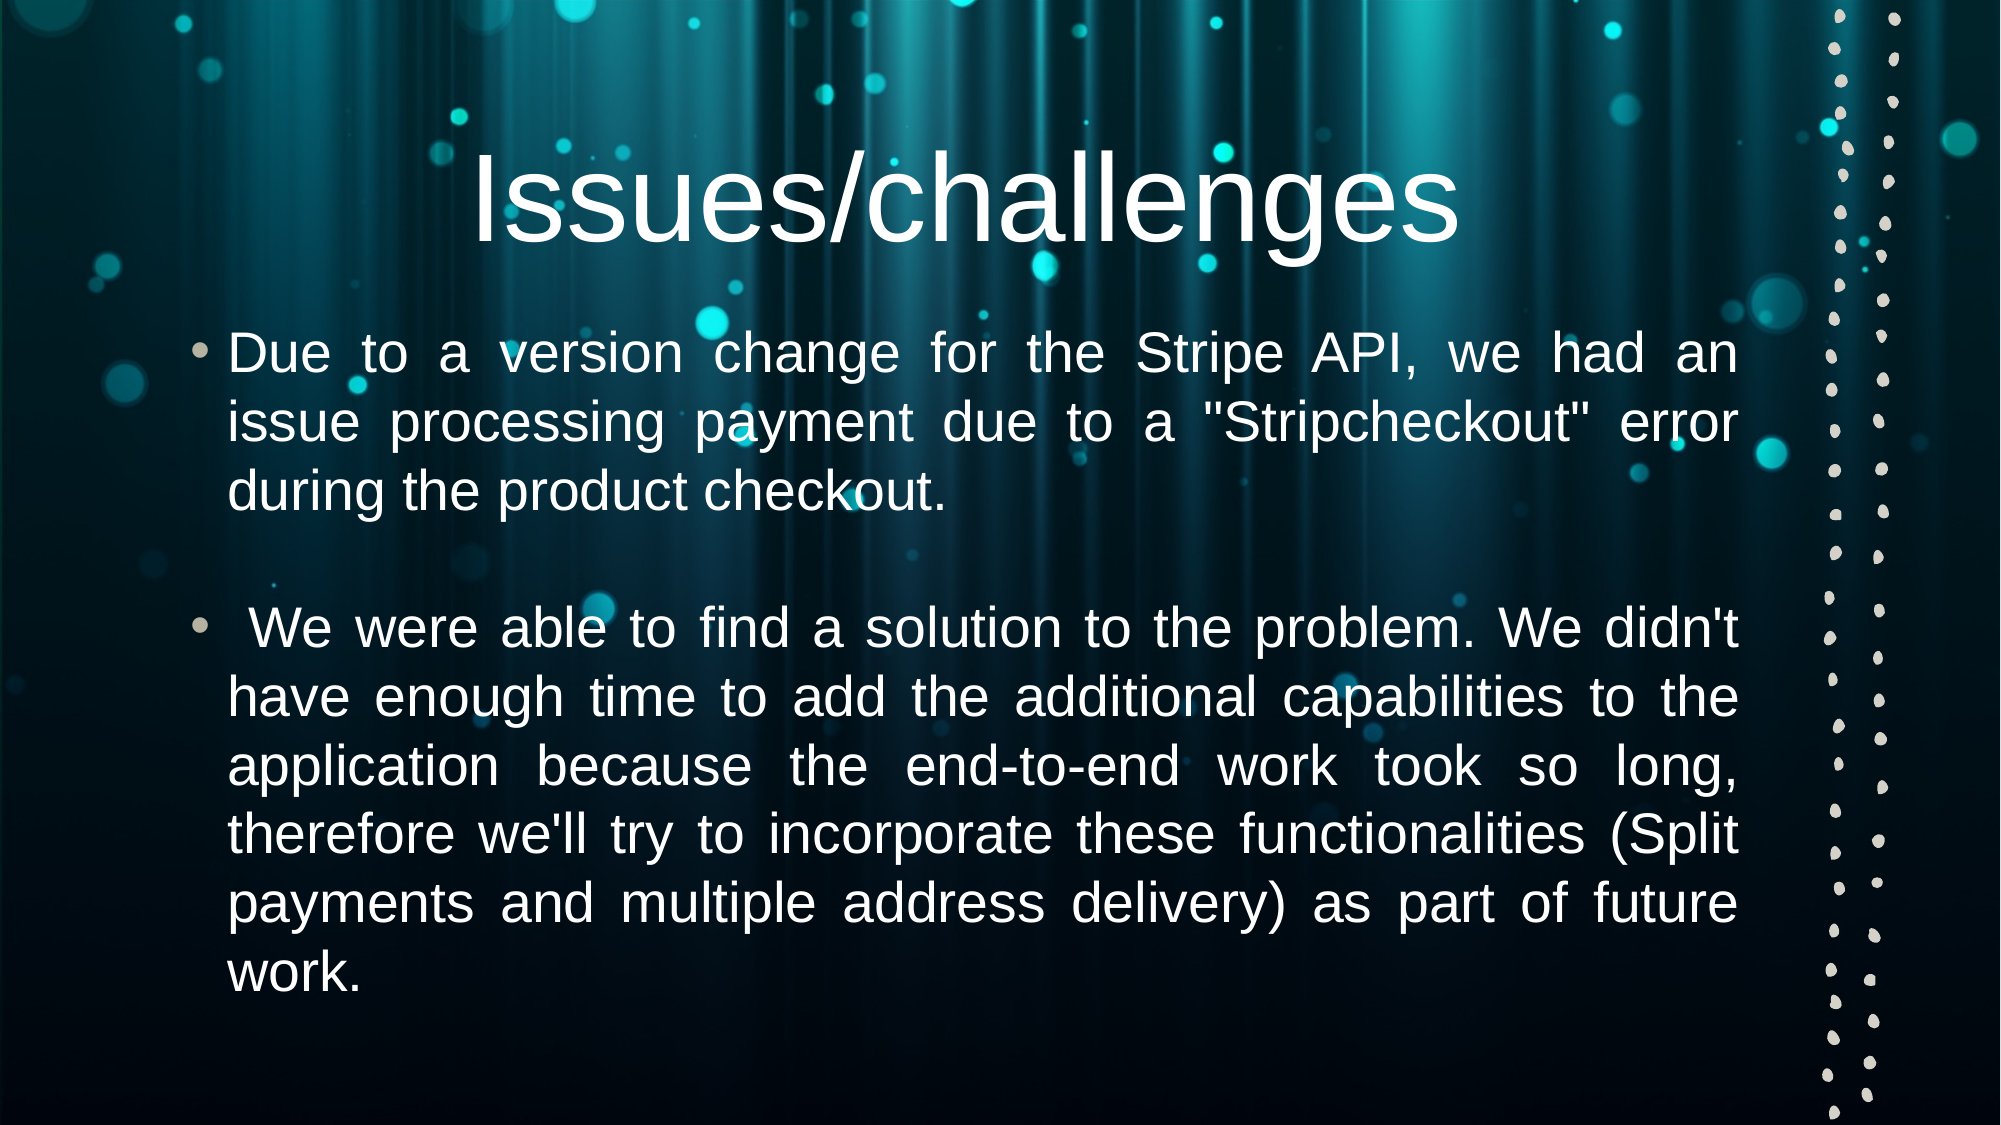

# Issues/challenges
Due to a version change for the Stripe API, we had an issue processing payment due to a "Stripcheckout" error during the product checkout.

 We were able to find a solution to the problem. We didn't have enough time to add the additional capabilities to the application because the end-to-end work took so long, therefore we'll try to incorporate these functionalities (Split payments and multiple address delivery) as part of future work.